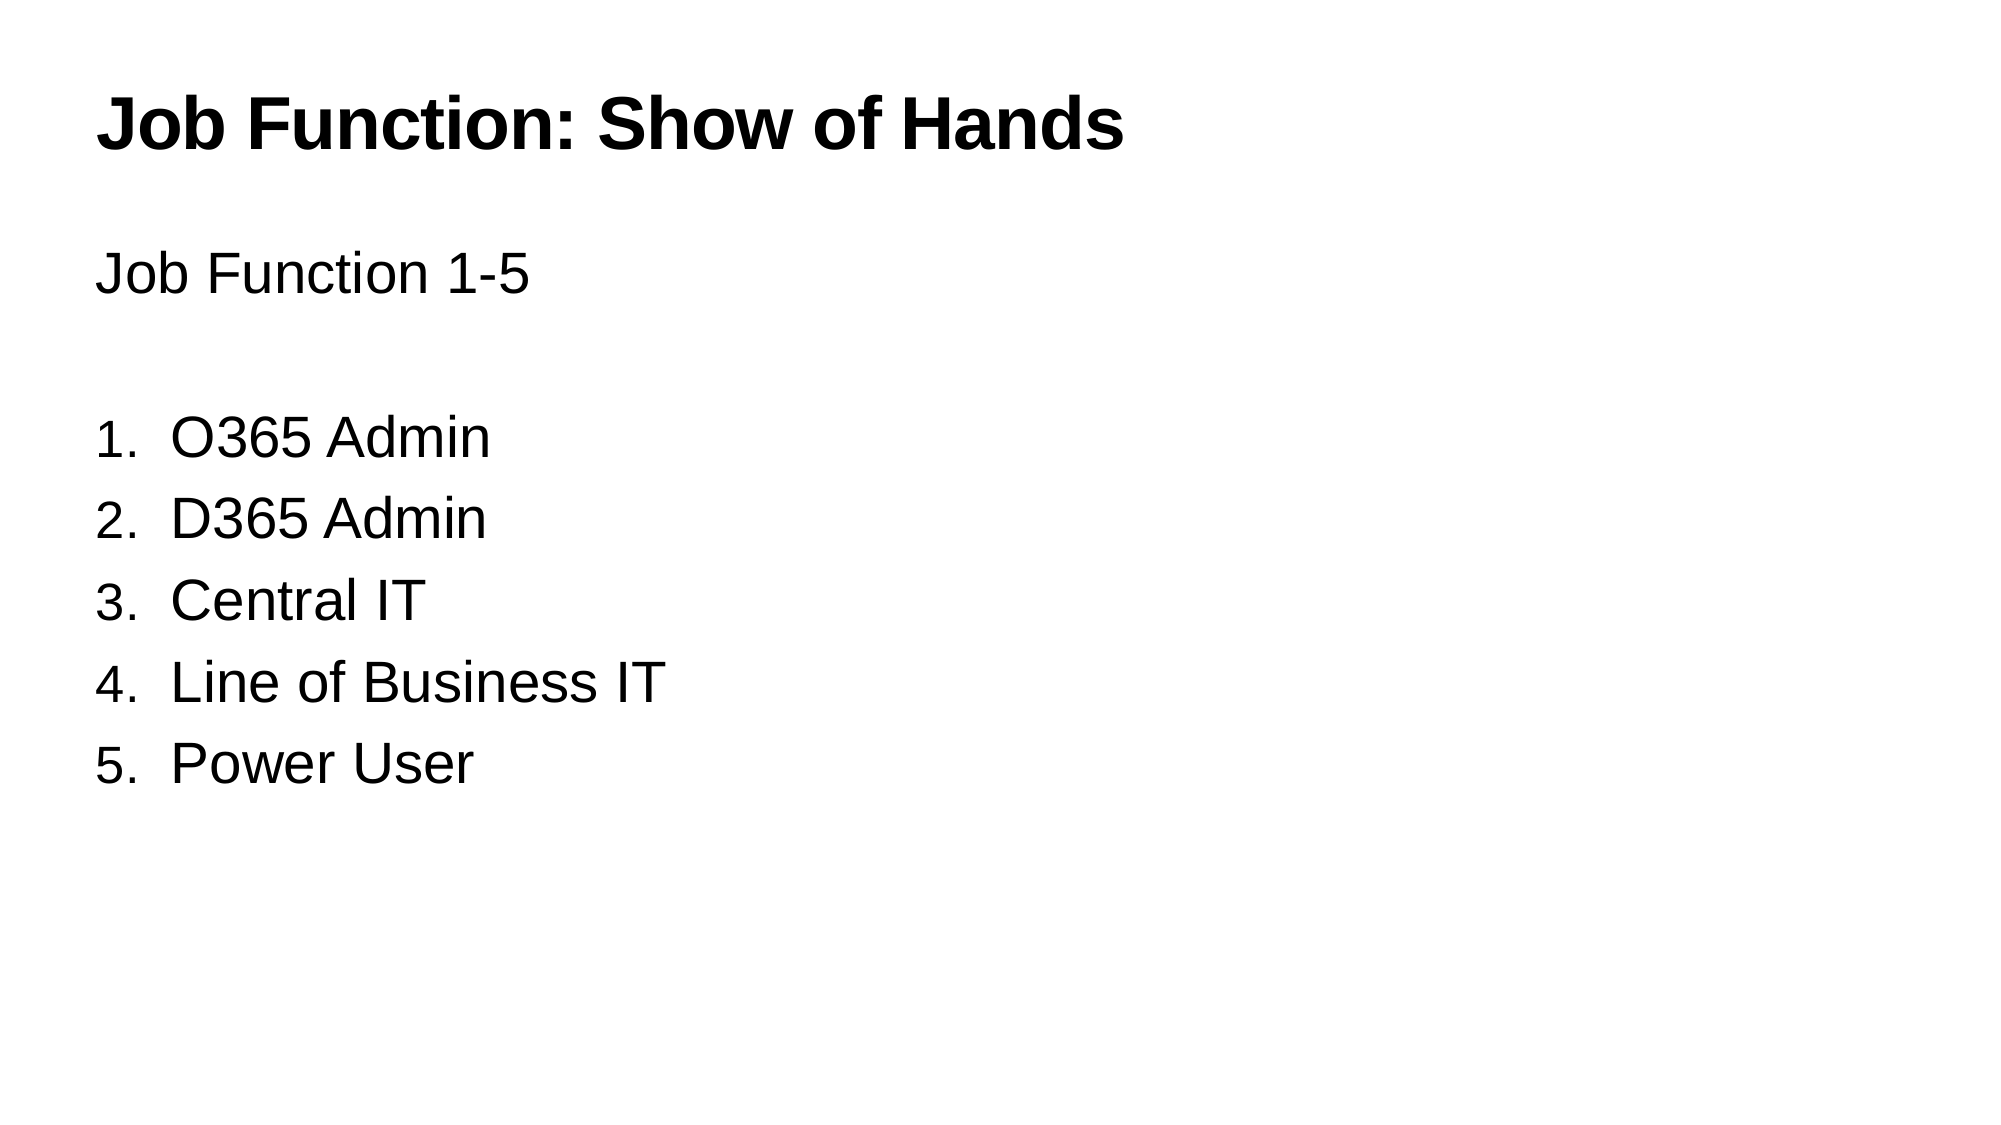

# Job Function: Show of Hands
Job Function 1-5

O365 Admin
D365 Admin
Central IT
Line of Business IT
Power User